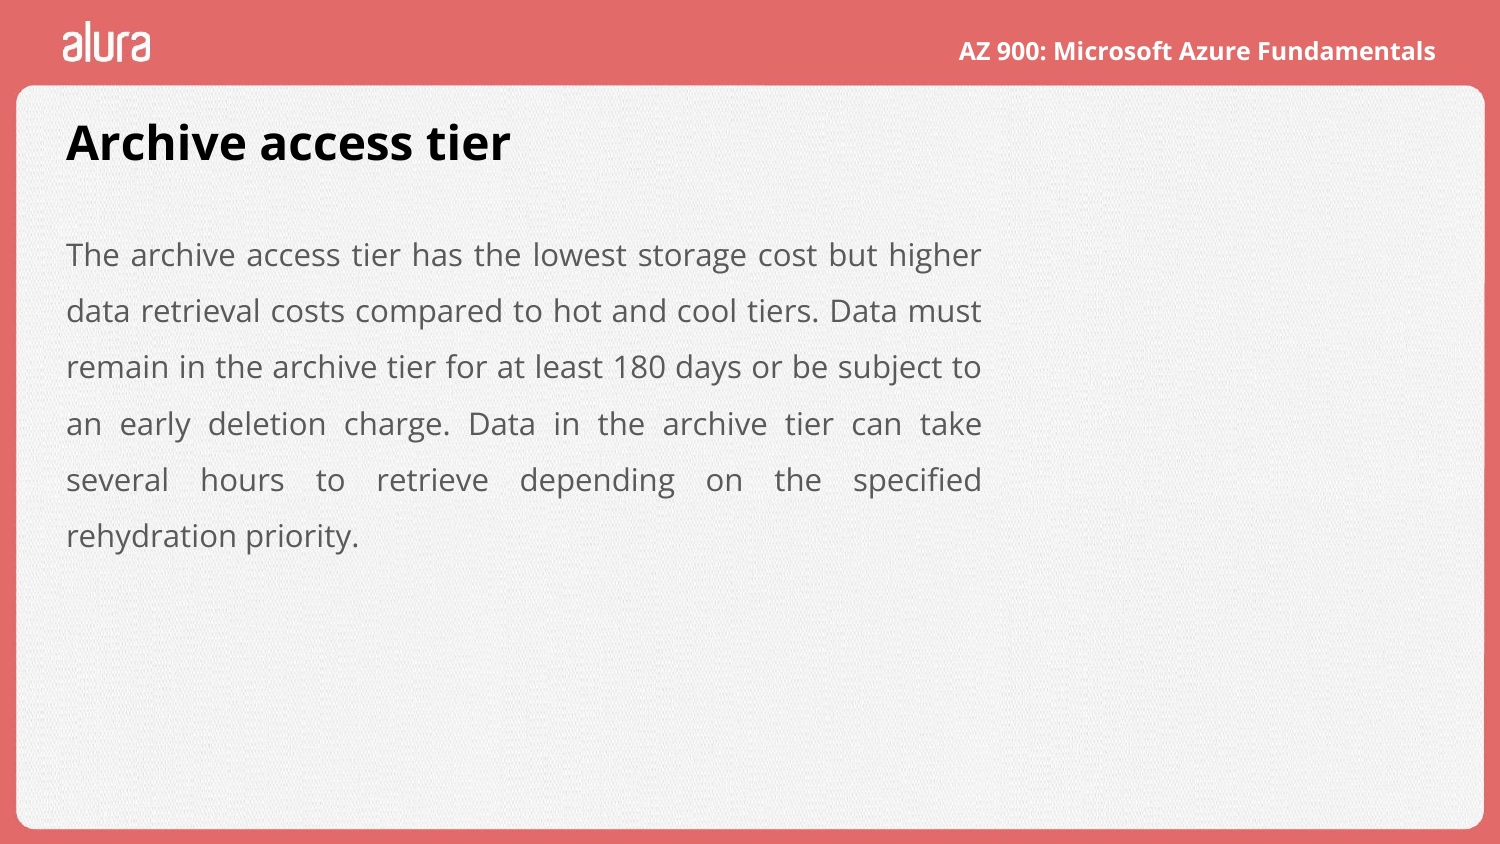

# Archive access tier

The archive access tier has the lowest storage cost but higher data retrieval costs compared to hot and cool tiers. Data must remain in the archive tier for at least 180 days or be subject to an early deletion charge. Data in the archive tier can take several hours to retrieve depending on the specified rehydration priority.